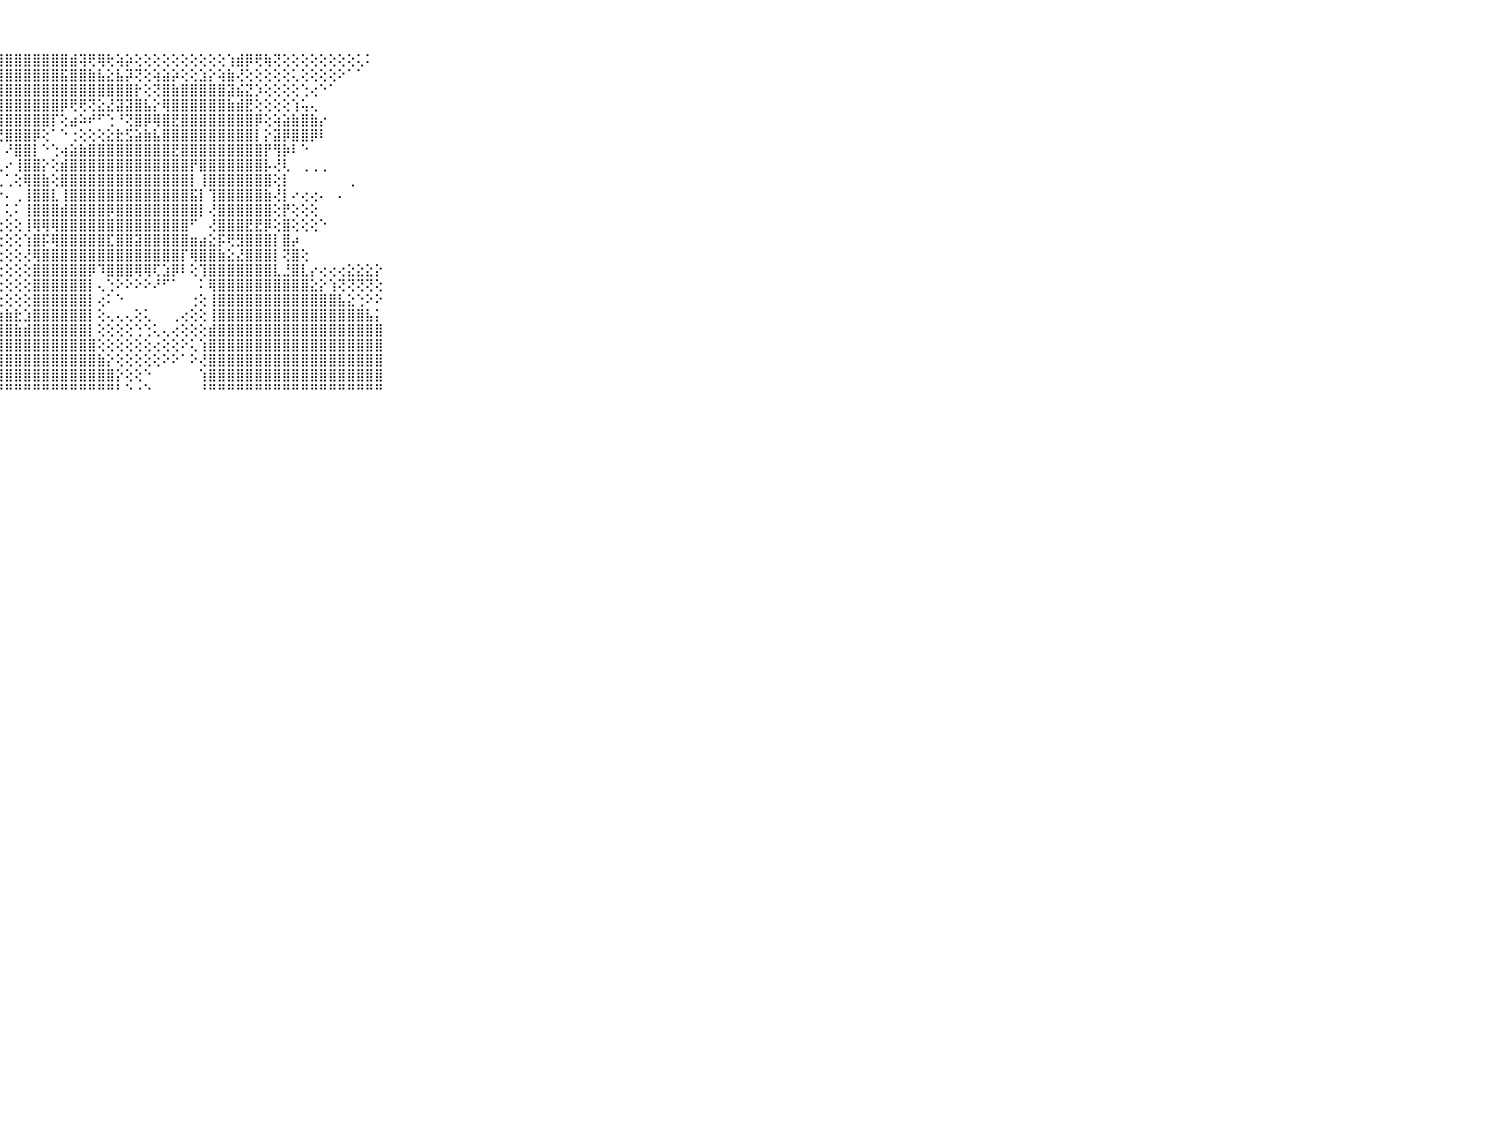

⠀⠀⠀⠀⠀⠀⠀⠀⠀⠀⠀⣿⣿⣿⣿⣿⣿⣿⣿⣿⣿⣿⣿⣿⣿⣿⣿⣿⣿⣿⣿⣿⣿⣿⣿⣾⢽⢟⢿⢗⢵⡵⢕⢕⢕⢕⢕⢕⢕⢕⢕⢕⢱⣾⡿⢟⢷⢝⢕⢕⢕⢕⢕⢕⢕⢕⢅⠅⠀⠀⠀⠀⠀⠀⠀⠀⠀⠀⠀⠀⠀
⠀⠀⠀⠀⠀⠀⠀⠀⠀⠀⠀⣿⣿⣿⣿⣿⣿⣿⣿⣿⣿⣿⣿⣿⣿⣿⣿⣿⣿⣿⣿⣿⣿⣿⣯⣿⣿⣷⣧⣕⣧⡽⢝⢕⢵⣵⡵⢕⢕⣱⡕⢵⣷⢜⢕⢕⢕⢕⢕⢅⢕⢕⢕⢕⠕⠁⠁⠀⠀⠀⠀⠀⠀⠀⠀⠀⠀⠀⠀⠀⠀
⠀⠀⠀⠀⠀⠀⠀⠀⠀⠀⠀⣿⣿⣿⣿⣿⣿⣿⣿⣿⣿⣿⣿⣿⣿⣿⣿⣿⣿⣿⣿⣿⣿⣿⣿⣿⣿⣿⣿⣿⣿⣿⡗⢕⢝⣿⣷⣿⣿⣿⣿⣿⣽⣮⣝⡱⢕⢕⢕⢕⢑⢔⠑⠁⠀⠀⠀⠀⠀⠀⠀⠀⠀⠀⠀⠀⠀⠀⠀⠀⠀
⠀⠀⠀⠀⠀⠀⠀⠀⠀⠀⠀⣿⣿⣿⣿⠟⠙⠁⠁⠁⠁⠁⠙⠟⢿⣿⣿⣿⣿⣿⣿⣿⣿⣿⡿⢟⢟⢝⣕⣜⣽⣽⣿⣧⡕⢿⣿⣿⣿⣿⣿⣿⣷⣾⣟⢕⢕⢕⢕⢱⢥⢄⠀⠀⠀⠀⠀⠀⠀⠀⠀⠀⠀⠀⠀⠀⠀⠀⠀⠀⠀
⠀⠀⠀⠀⠀⠀⠀⠀⠀⠀⠀⣿⣿⢟⠳⢦⣄⡀⠀⠀⠀⠀⠀⠀⠀⠙⢿⣿⣿⣿⣿⣿⣿⡏⢕⣴⠵⠞⠋⢑⠘⢝⣿⡿⢿⣿⣟⣿⣿⣿⣿⣿⣿⣿⣿⡿⢕⢵⣵⣷⣿⣷⡔⠀⠀⠀⠀⠀⠀⠀⠀⠀⠀⠀⠀⠀⠀⠀⠀⠀⠀
⠀⠀⠀⠀⠀⠀⠀⠀⠀⠀⠀⣿⠇⠔⠄⢅⢹⣿⣷⣄⢀⠁⠁⠀⠀⠀⠀⢝⣿⣿⣿⡿⢕⠁⠑⢐⢕⢕⢕⣕⣗⣫⣵⣷⣧⣿⣿⣿⣿⣿⣿⣿⣿⣿⣿⡇⡕⣽⡿⣿⣿⡿⠇⠀⠀⠀⠀⠀⠀⠀⠀⠀⠀⠀⠀⠀⠀⠀⠀⠀⠀
⠀⠀⠀⠀⠀⠀⠀⠀⠀⠀⠀⢏⠀⠀⠀⠀⠀⠘⢿⣿⣷⡔⠀⠀⢀⠀⠀⠁⠜⣿⣿⡇⠑⢑⢴⣵⣷⣿⣿⣿⣿⣿⣿⣿⣿⣿⣟⣿⣿⣿⣿⣿⣿⣿⣿⣿⡟⢻⡷⠇⠑⠀⠀⠀⠀⠀⠀⠀⠀⠀⠀⠀⠀⠀⠀⠀⠀⠀⠀⠀⠀
⠀⠀⠀⠀⠀⠀⠀⠀⠀⠀⠀⠑⠀⠀⠀⠀⠀⠀⠘⣿⣿⣿⣧⢅⢕⢔⠄⢄⠔⢸⣿⣿⡕⢕⣾⣿⣿⣿⣿⣿⣿⣿⣿⣿⣿⣿⣿⣿⡟⣿⣿⣿⣿⣿⣿⣿⡧⢜⢇⠀⢀⢀⢀⠀⠀⠀⠀⠀⠀⠀⠀⠀⠀⠀⠀⠀⠀⠀⠀⠀⠀
⠀⠀⠀⠀⠀⠀⠀⠀⠀⠀⠀⠀⠀⠀⠀⠀⠀⠀⠀⢸⣿⣿⣿⣇⢔⠐⠀⢄⢁⢕⢿⣿⣷⢕⣿⣿⣿⣿⣿⣿⣿⣿⣿⣿⣿⣿⣿⣿⡇⢸⣿⣿⣿⣿⣿⣿⣿⢕⡇⠀⠀⠀⠀⠀⠀⢀⠀⠀⠀⠀⠀⠀⠀⠀⠀⠀⠀⠀⠀⠀⠀
⠀⠀⠀⠀⠀⠀⠀⠀⠀⠀⠀⢄⢄⢄⢄⢄⢄⢔⢔⢕⣿⣿⣿⣿⢕⠀⠀⠕⠄⢀⢸⣿⣿⣇⢸⣿⣿⣿⣿⣿⣿⣿⣿⣿⣿⣿⣿⣿⣯⡇⢹⣿⣿⣿⣿⣿⣷⢜⡇⠔⢔⢔⠄⠀⠄⠀⠀⠀⠀⠀⠀⠀⠀⠀⠀⠀⠀⠀⠀⠀⠀
⠀⠀⠀⠀⠀⠀⠀⠀⠀⠀⠀⢕⣕⣕⣵⣵⣵⣷⣾⣿⣿⣿⣿⣿⢕⢔⢄⠅⢅⠅⢸⣿⣿⣿⣾⣿⣿⣿⣿⡿⣿⣿⣿⣿⣿⣿⣿⣿⣿⡇⢜⣿⣿⣿⣿⣿⣿⢕⡟⢕⢕⢕⠀⠀⠀⠀⠀⠀⠀⠀⠀⠀⠀⠀⠀⠀⠀⠀⠀⠀⠀
⠀⠀⠀⠀⠀⠀⠀⠀⠀⠀⠀⣿⣿⣿⣿⣿⣿⣿⣿⣿⣿⣿⣿⣿⡕⢕⢕⢕⢕⢕⢸⢿⢿⢿⣿⣿⣿⣿⣿⣿⣿⣿⣿⣿⣿⣿⣿⣿⠋⠀⢜⣿⣿⣿⣟⣟⡿⢕⣿⢕⢕⢕⠑⠀⠀⠀⠀⠀⠀⠀⠀⠀⠀⠀⠀⠀⠀⠀⠀⠀⠀
⠀⠀⠀⠀⠀⠀⠀⠀⠀⠀⠀⣿⣿⣿⣿⣿⣿⣿⣿⣿⣿⣿⣿⣿⡇⢕⢕⢕⢕⢕⢱⣿⡯⢿⣿⣿⣿⣿⣿⣏⣿⣿⣽⣿⣿⣿⣿⣿⣶⣴⣕⡯⢟⣻⣿⣿⣿⡇⣿⡴⠀⠀⠀⠀⠀⠀⠀⠀⠀⠀⠀⠀⠀⠀⠀⠀⠀⠀⠀⠀⠀
⠀⠀⠀⠀⠀⠀⠀⠀⠀⠀⠀⣿⣿⣿⣿⣿⣿⣿⣿⣿⣿⣿⣿⣿⡇⢕⢕⢕⢕⢕⢜⢿⣿⣿⣿⣿⣿⣿⣿⣿⣿⣿⣿⣿⣿⣿⣿⡏⢿⣿⣿⣷⣕⣜⣿⣿⣿⡇⢝⣿⢕⠀⠀⠀⠀⠀⠀⠀⠀⠀⠀⠀⠀⠀⠀⠀⠀⠀⠀⠀⠀
⠀⠀⠀⠀⠀⠀⠀⠀⠀⠀⠀⣿⣿⣿⣿⣿⣿⣿⣿⣿⣿⣿⣿⣿⢇⢕⢕⢕⢕⢕⢕⣿⣿⣿⣿⣿⣿⡿⠹⣿⣿⣿⢿⢿⢏⣱⡿⠇⢕⢹⣿⣿⣿⣿⣿⣿⣿⣇⣘⣿⣇⡔⢔⢔⢔⣕⣕⣕⡕⠀⠀⠀⠀⠀⠀⠀⠀⠀⠀⠀⠀
⠀⠀⠀⠀⠀⠀⠀⠀⠀⠀⠀⢿⣿⣿⣿⣿⣿⣿⣿⣿⣿⣿⣿⡟⢕⢕⢕⢕⢕⢕⢕⣿⣿⣿⣿⣿⣿⡇⢄⢑⠕⠕⠕⠕⠜⠋⠁⠀⠀⠅⢿⣿⣿⣿⣿⣿⣿⣿⣿⣿⣿⣕⡕⢱⢝⢝⢝⢝⢕⠀⠀⠀⠀⠀⠀⠀⠀⠀⠀⠀⠀
⠀⠀⠀⠀⠀⠀⠀⠀⠀⠀⠀⢸⣿⣿⣿⣿⣿⣿⣿⣿⣿⣿⣿⣏⢕⢕⢕⢕⢕⢕⢕⣿⣿⣿⣿⣿⣿⡇⢔⠅⠑⠀⠀⠀⠀⠀⠀⠀⢐⢕⢸⣿⣿⣿⣿⣿⣿⣿⣿⣿⣿⣿⣿⣿⣧⣕⢑⠕⠕⠀⠀⠀⠀⠀⠀⠀⠀⠀⠀⠀⠀
⠀⠀⠀⠀⠀⠀⠀⠀⠀⠀⠀⣸⣿⣿⣿⣿⣿⣿⣿⣿⣿⣿⣿⣷⣷⣷⣗⣳⣷⣗⣱⣿⣿⣿⣿⣿⣿⡇⢕⢄⢄⢄⢕⢅⠀⠀⢀⢔⢕⢕⢸⣿⣿⣿⣿⣿⣿⣿⣿⣿⣿⣿⣿⣿⣿⣿⣿⣧⡅⠀⠀⠀⠀⠀⠀⠀⠀⠀⠀⠀⠀
⠀⠀⠀⠀⠀⠀⠀⠀⠀⠀⠀⣾⣿⣿⣿⣿⣿⣿⣿⣿⣿⣿⣿⣿⣿⣿⣿⣿⣿⣷⣾⣿⣿⣿⣿⣿⣿⡇⢕⢕⢕⢕⢑⢑⢅⢄⢔⢕⢕⢕⣾⣿⣿⣿⣿⣿⣿⣿⣿⣿⣿⣿⣿⣿⣿⣿⣿⣿⣿⠀⠀⠀⠀⠀⠀⠀⠀⠀⠀⠀⠀
⠀⠀⠀⠀⠀⠀⠀⠀⠀⠀⠀⣿⣿⣿⣿⣿⣿⣿⣿⣿⣿⣿⣿⣟⣻⣟⣿⣿⣿⣿⣿⣿⣿⣿⣿⣿⣿⣿⢕⢕⢕⢕⢕⢕⢔⢕⢕⠕⢅⢱⣿⣿⣿⣿⣿⣿⣿⣿⣿⣿⣿⣿⣿⣿⣿⣿⣿⣿⣿⠀⠀⠀⠀⠀⠀⠀⠀⠀⠀⠀⠀
⠀⠀⠀⠀⠀⠀⠀⠀⠀⠀⠀⣿⣿⣿⣿⣿⣿⣿⣿⣿⣿⣿⣿⣗⣷⣾⣿⣿⣿⣿⣿⣿⣿⣿⣿⣿⣿⣿⣷⡕⢕⢕⢕⢕⢕⠕⠕⠁⠕⢜⣿⣿⣿⣿⣿⣿⣿⣿⣿⣿⣿⣿⣿⣿⣿⣿⣿⣿⣿⠀⠀⠀⠀⠀⠀⠀⠀⠀⠀⠀⠀
⠀⠀⠀⠀⠀⠀⠀⠀⠀⠀⠀⣿⣿⣿⣿⣿⣿⣿⣿⣿⣿⣿⣿⢿⢿⢿⣿⣿⣿⣿⣿⣿⣿⣿⣿⣿⣿⣿⣿⣿⡕⢕⢕⠑⠀⠀⠀⠀⠀⢱⣿⣿⣿⣿⣿⣿⣿⣿⣿⣿⣿⣿⣿⣿⣿⣿⣿⣿⣿⠀⠀⠀⠀⠀⠀⠀⠀⠀⠀⠀⠀
⠀⠀⠀⠀⠀⠀⠀⠀⠀⠀⠀⠛⠛⠛⠛⠛⠛⠛⠛⠛⠋⠙⠑⠑⠑⠑⠛⠛⠛⠛⠛⠛⠛⠛⠛⠛⠛⠛⠛⠛⠃⠑⠐⠑⠀⠀⠀⠀⠀⠘⠛⠛⠛⠛⠛⠛⠛⠛⠛⠛⠛⠛⠛⠛⠛⠛⠛⠛⠛⠀⠀⠀⠀⠀⠀⠀⠀⠀⠀⠀⠀